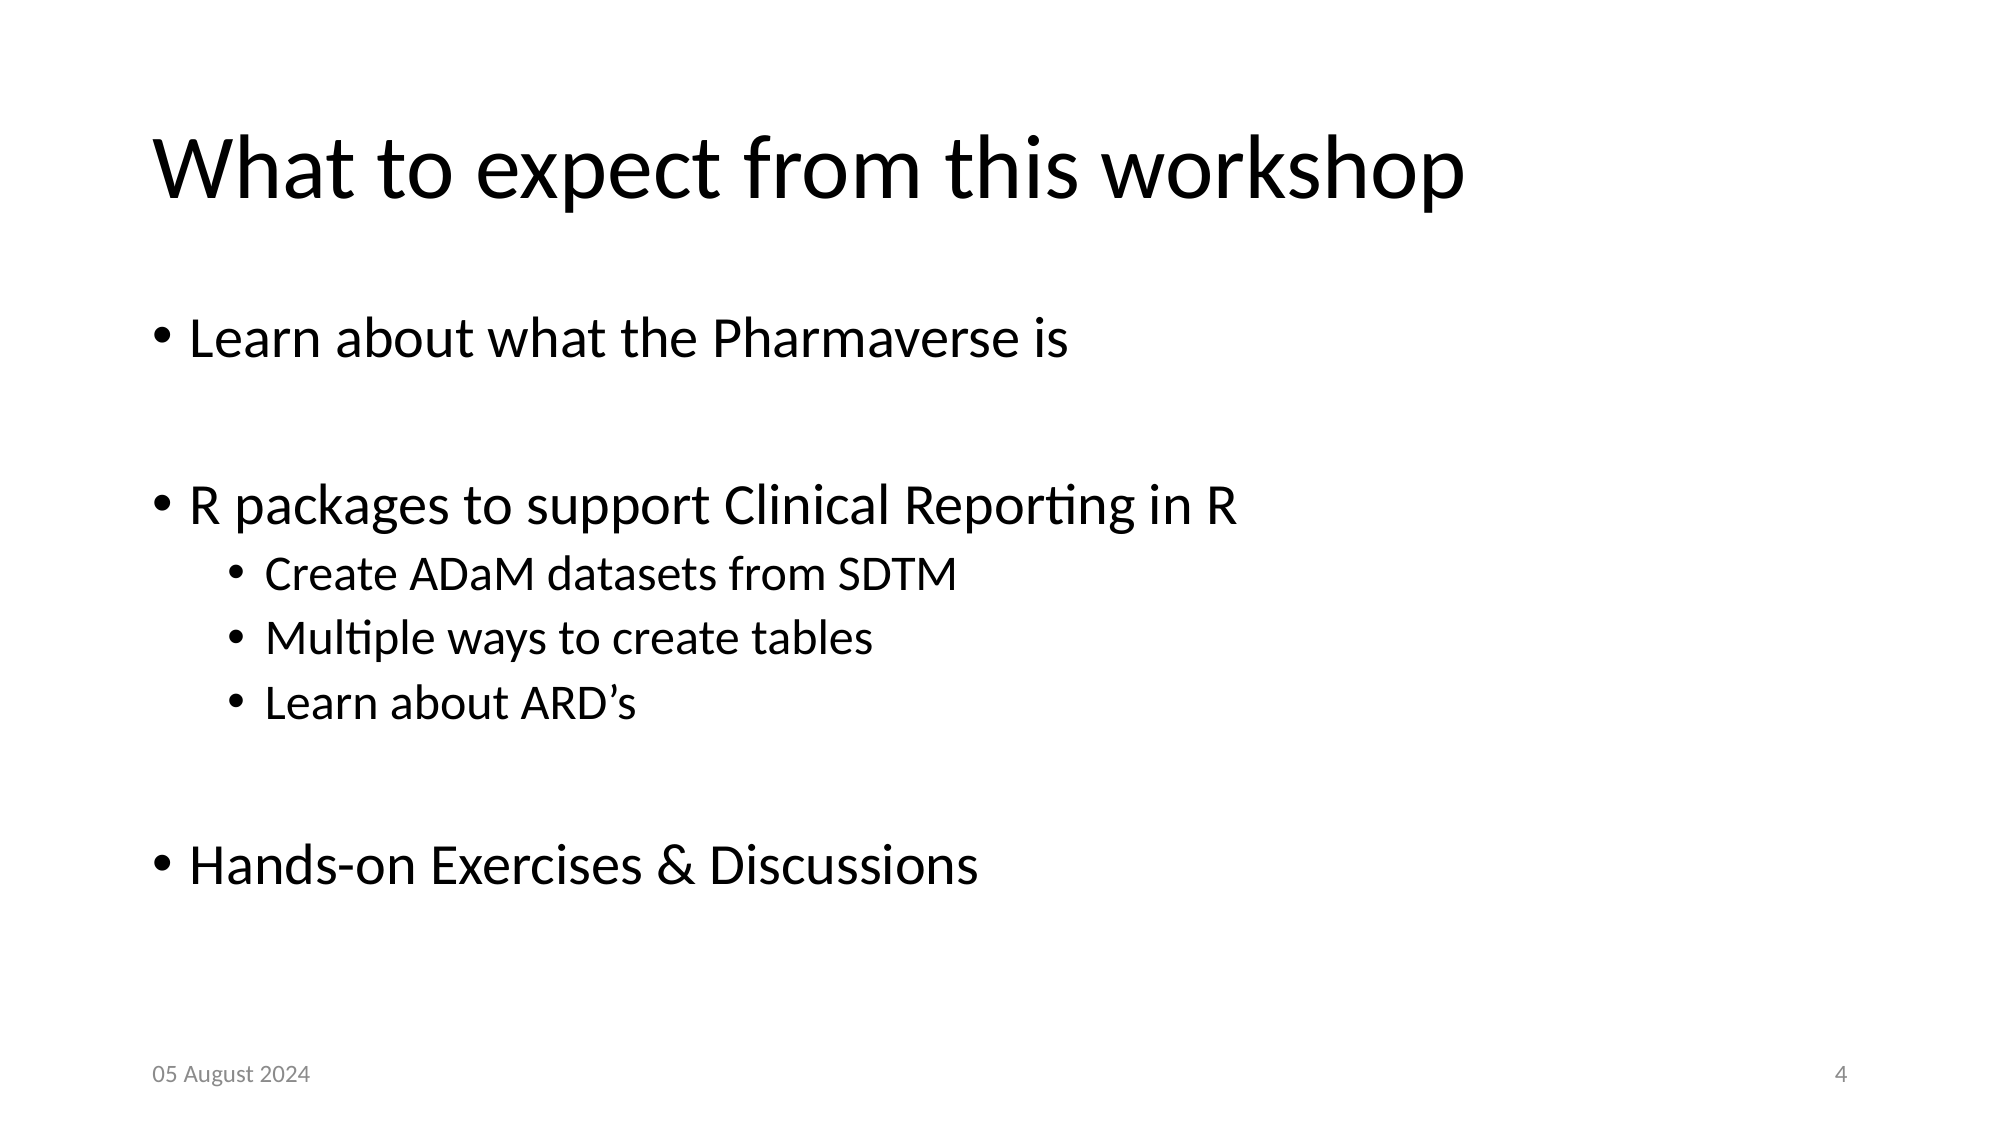

# What to expect from this workshop
Learn about what the Pharmaverse is

R packages to support Clinical Reporting in R
Create ADaM datasets from SDTM
Multiple ways to create tables
Learn about ARD’s

Hands-on Exercises & Discussions

05 August 2024
4